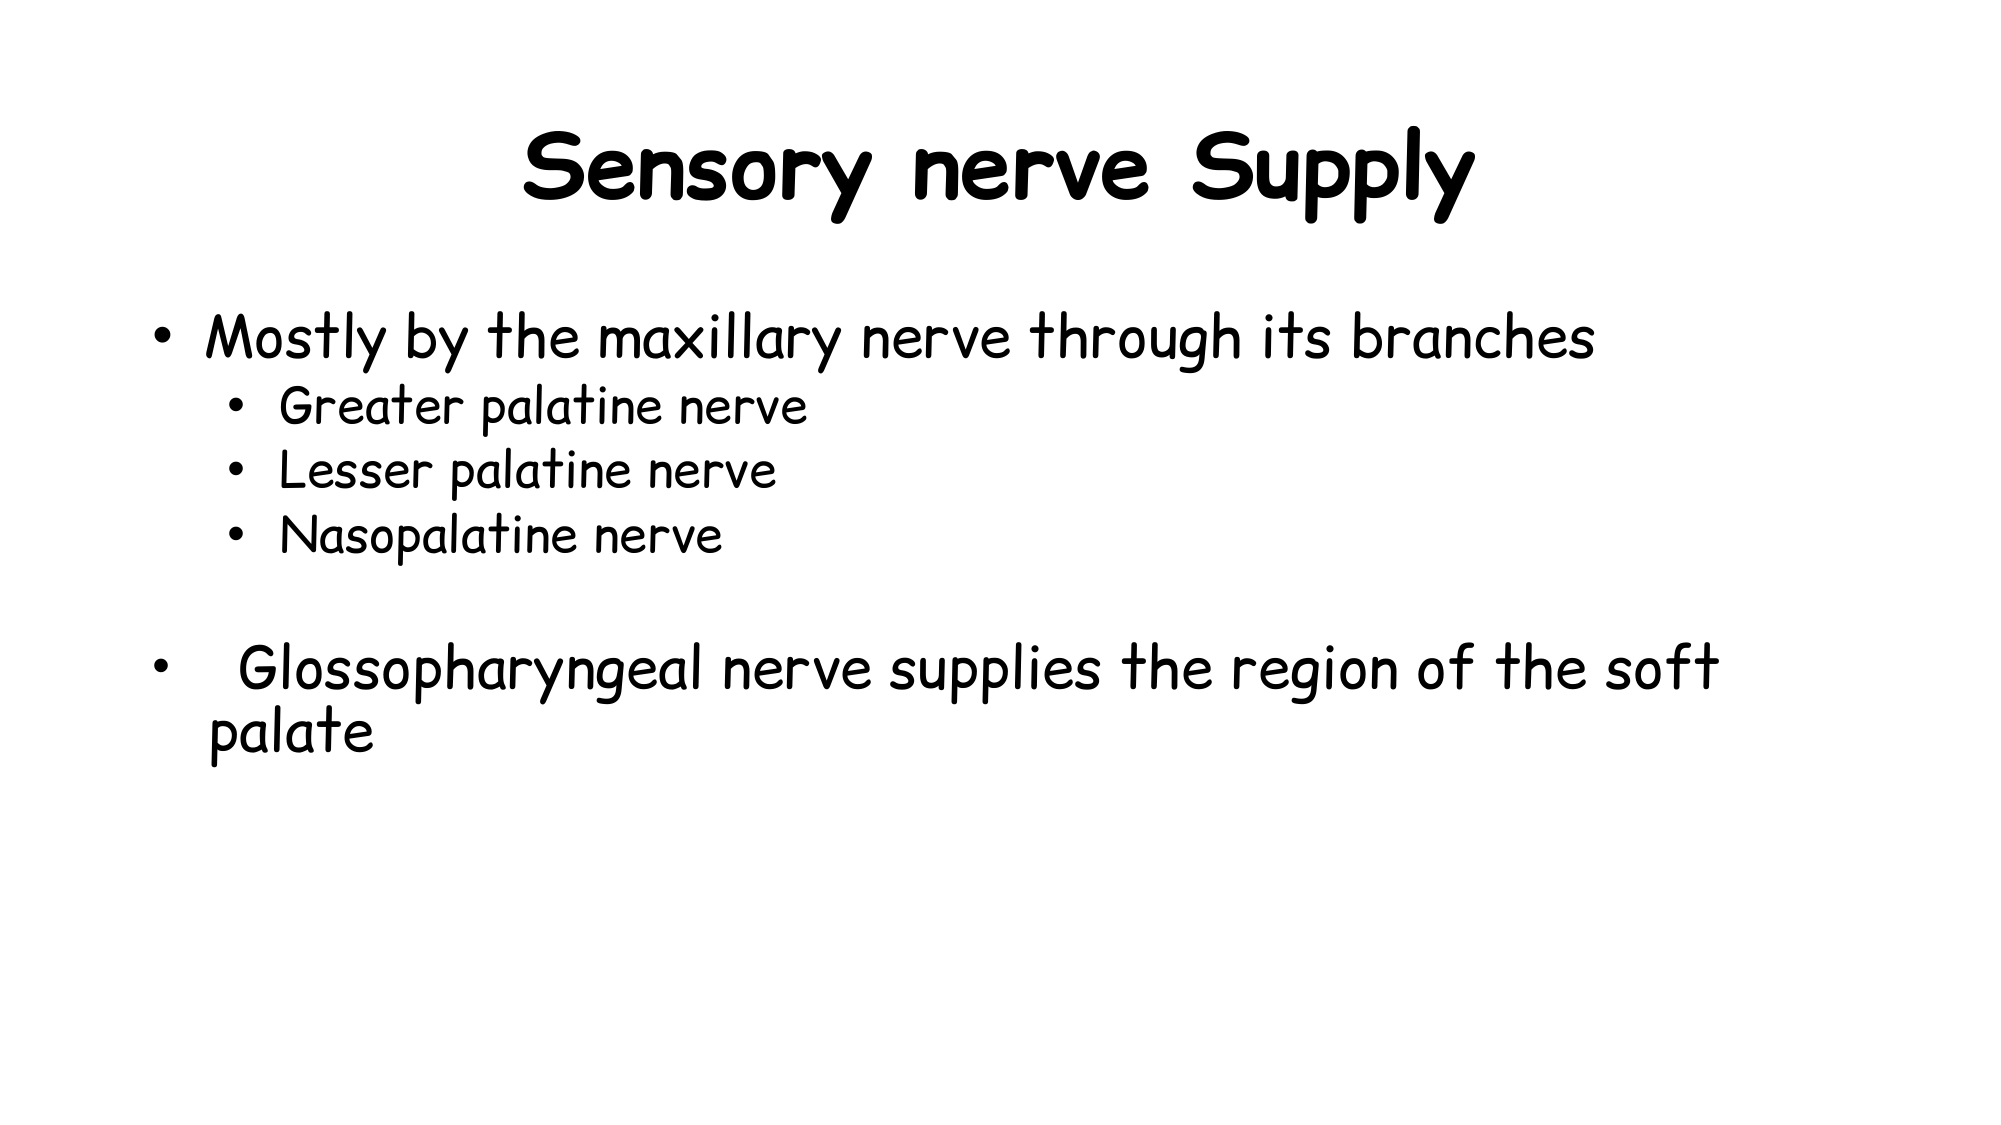

# Sensory nerve Supply
 Mostly by the maxillary nerve through its branches
 Greater palatine nerve
 Lesser palatine nerve
 Nasopalatine nerve

  Glossopharyngeal nerve supplies the region of the soft palate